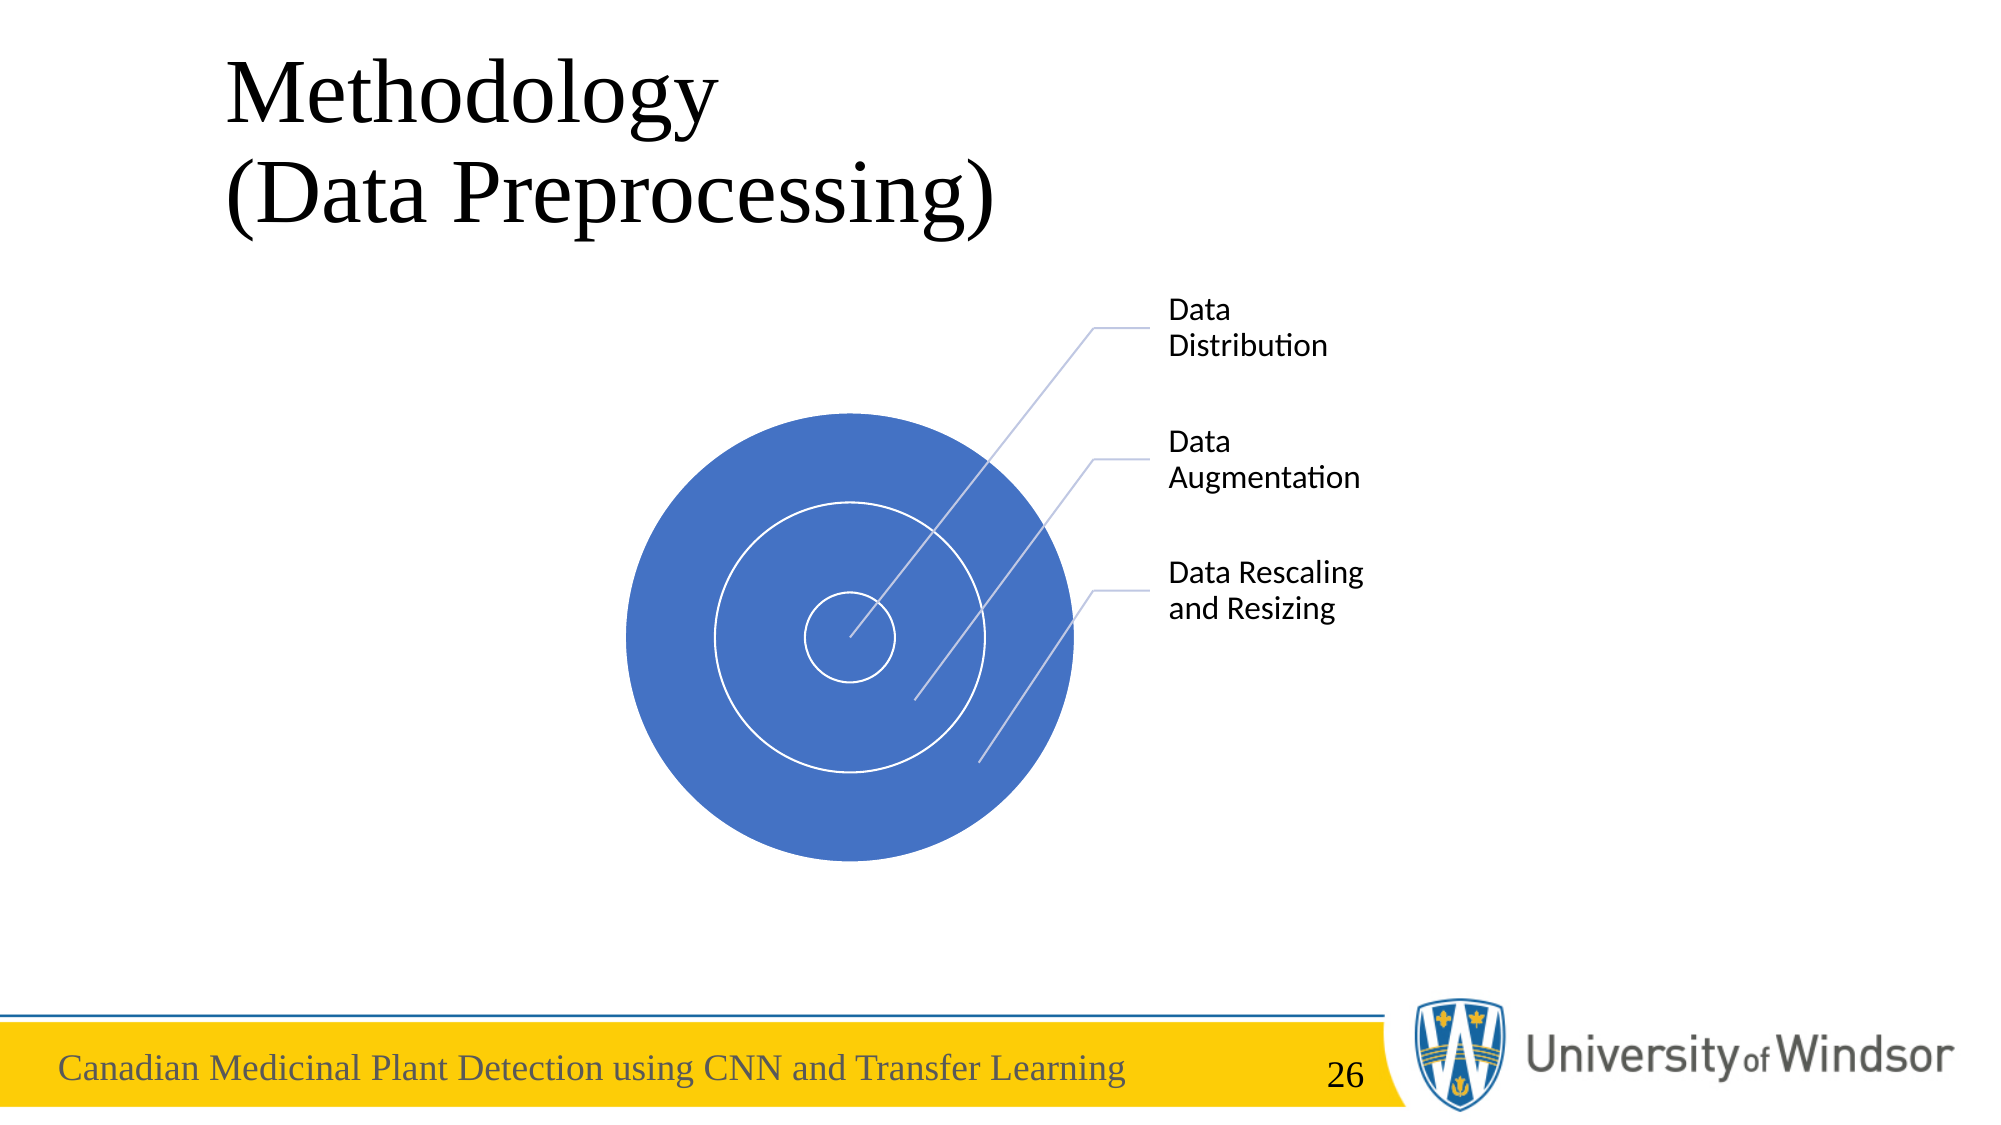

# Methodology (Data Preprocessing)
Data Distribution
Data Augmentation
Data Rescaling and Resizing
26